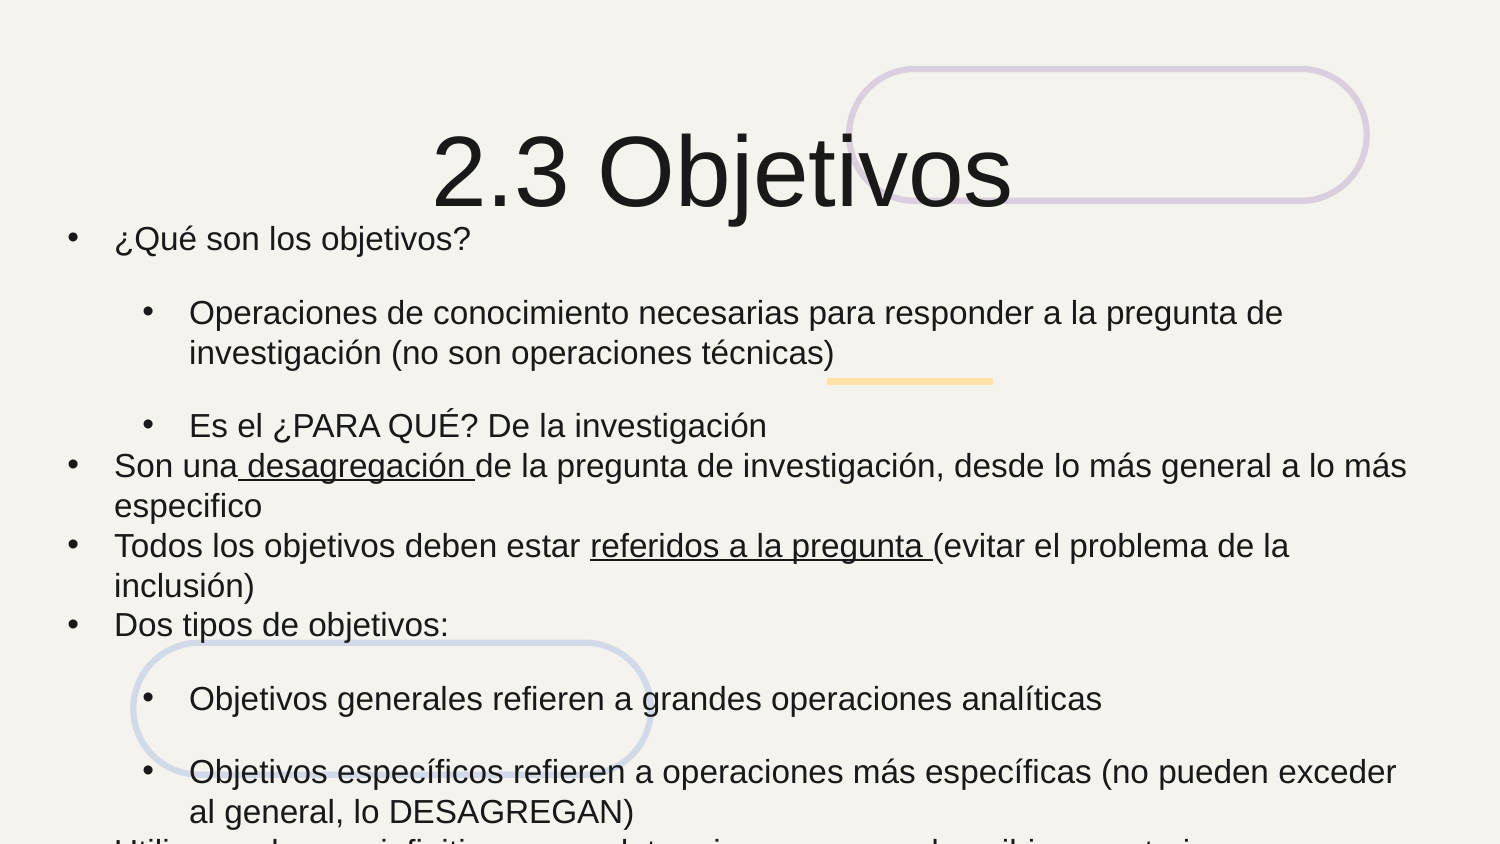

# 2.3 Objetivos
¿Qué son los objetivos?
Operaciones de conocimiento necesarias para responder a la pregunta de investigación (no son operaciones técnicas)
Es el ¿PARA QUÉ? De la investigación
Son una desagregación de la pregunta de investigación, desde lo más general a lo más especifico
Todos los objetivos deben estar referidos a la pregunta (evitar el problema de la inclusión)
Dos tipos de objetivos:
Objetivos generales refieren a grandes operaciones analíticas
Objetivos específicos refieren a operaciones más específicas (no pueden exceder al general, lo DESAGREGAN)
Utilizar verbos en infinitivo como: determinar, conocer, describir, caracterizar…